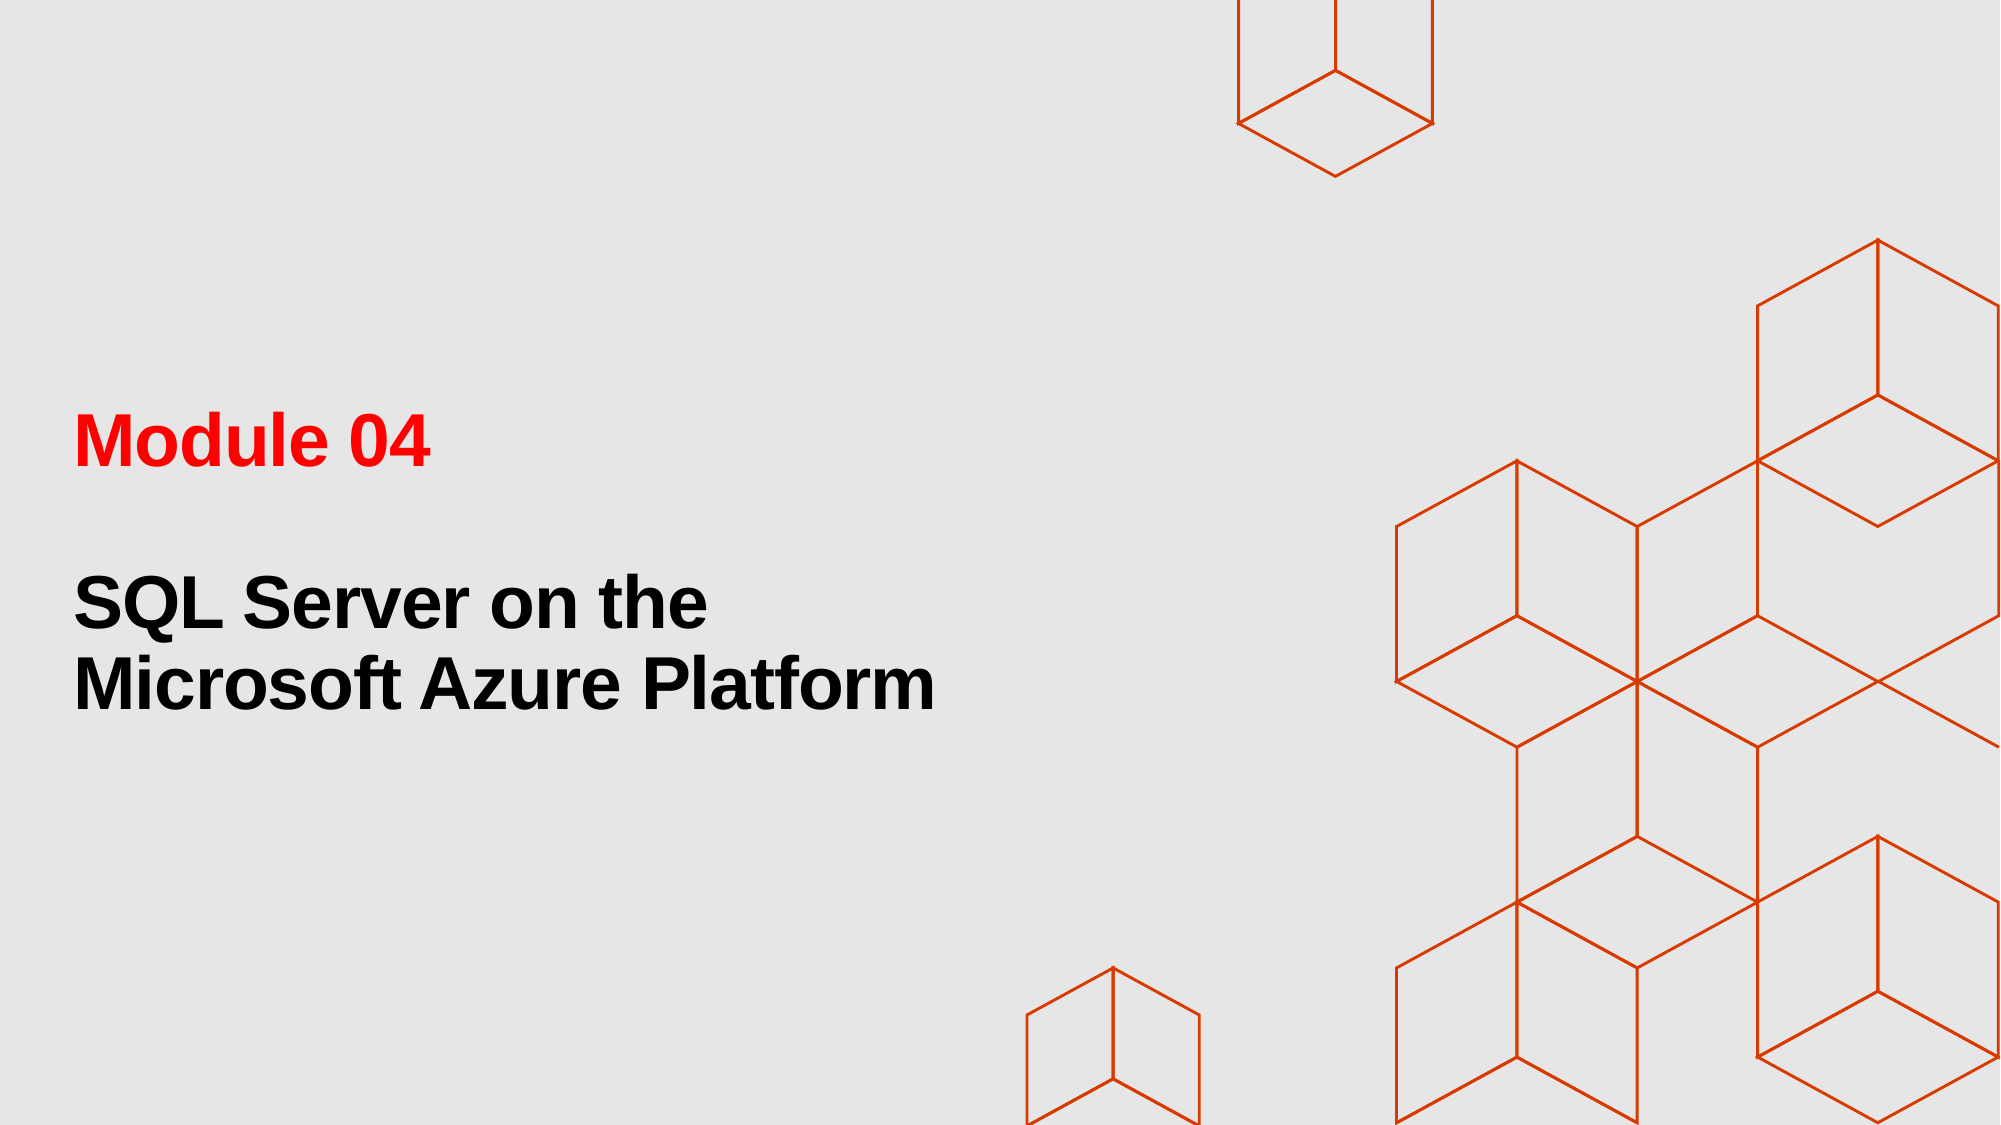

# Module 04 SQL Server on the Microsoft Azure Platform